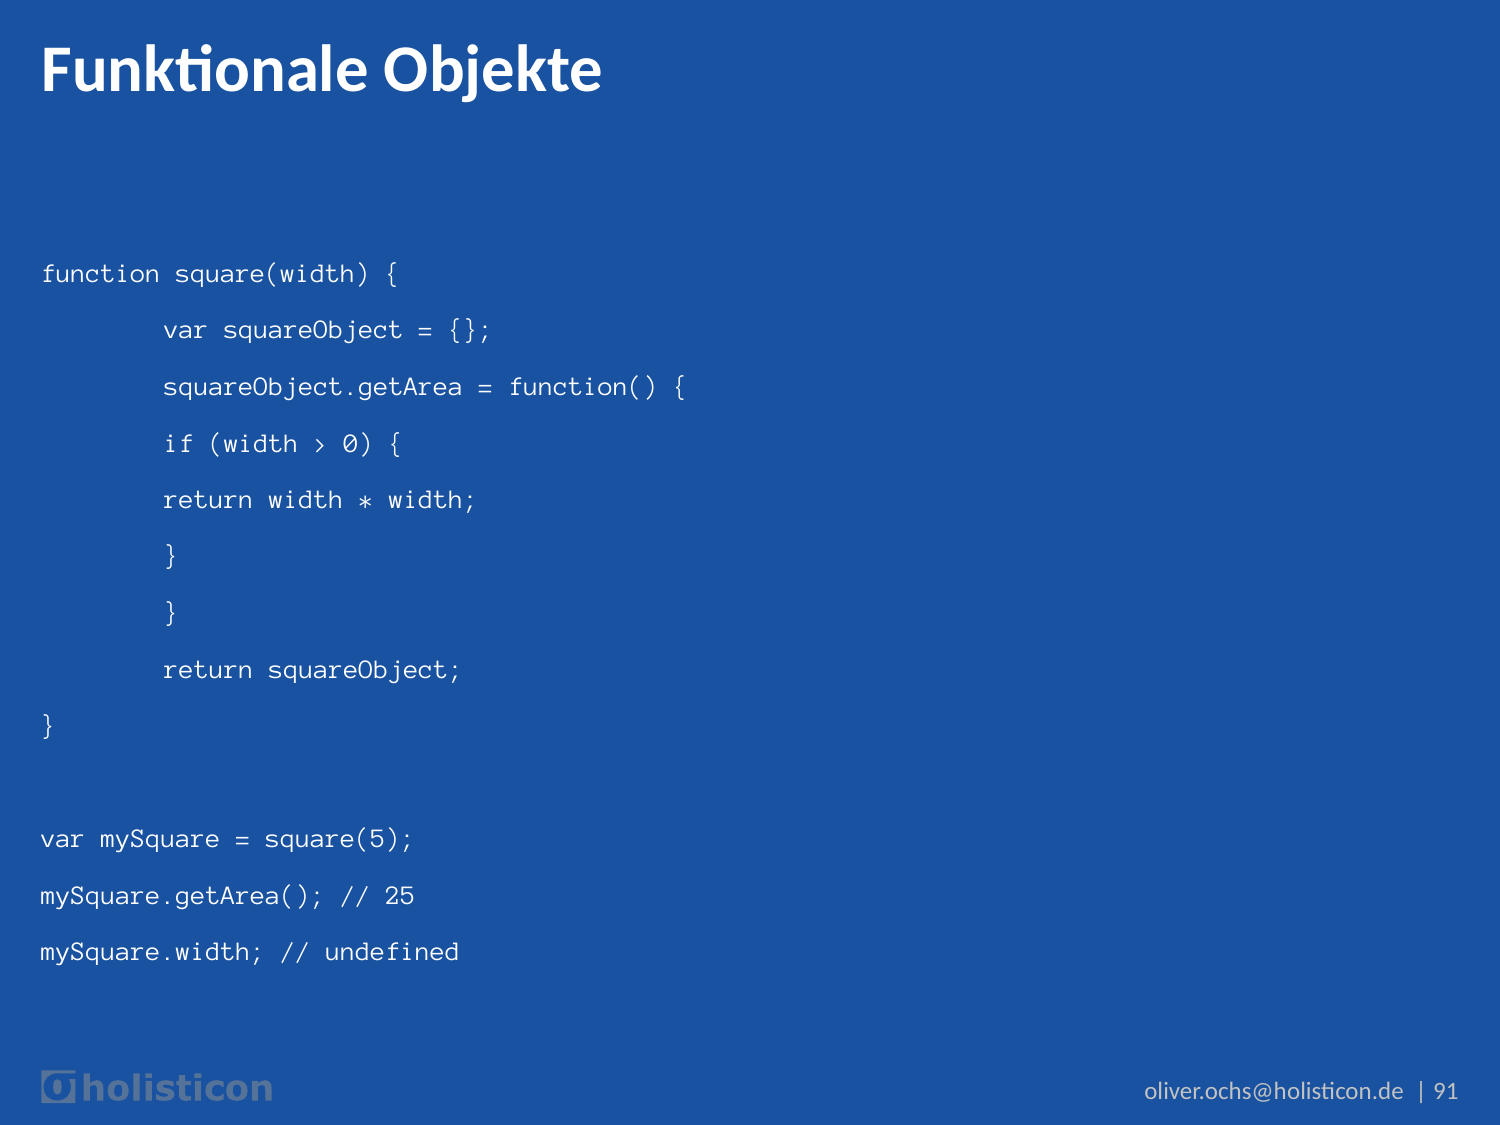

# Funktionale Objekte
function square(width) {
	var squareObject = {};
	squareObject.getArea = function() {
		if (width > 0) {
			return width * width;
		}
	}
	return squareObject;
}

var mySquare = square(5);
mySquare.getArea(); // 25
mySquare.width; // undefined